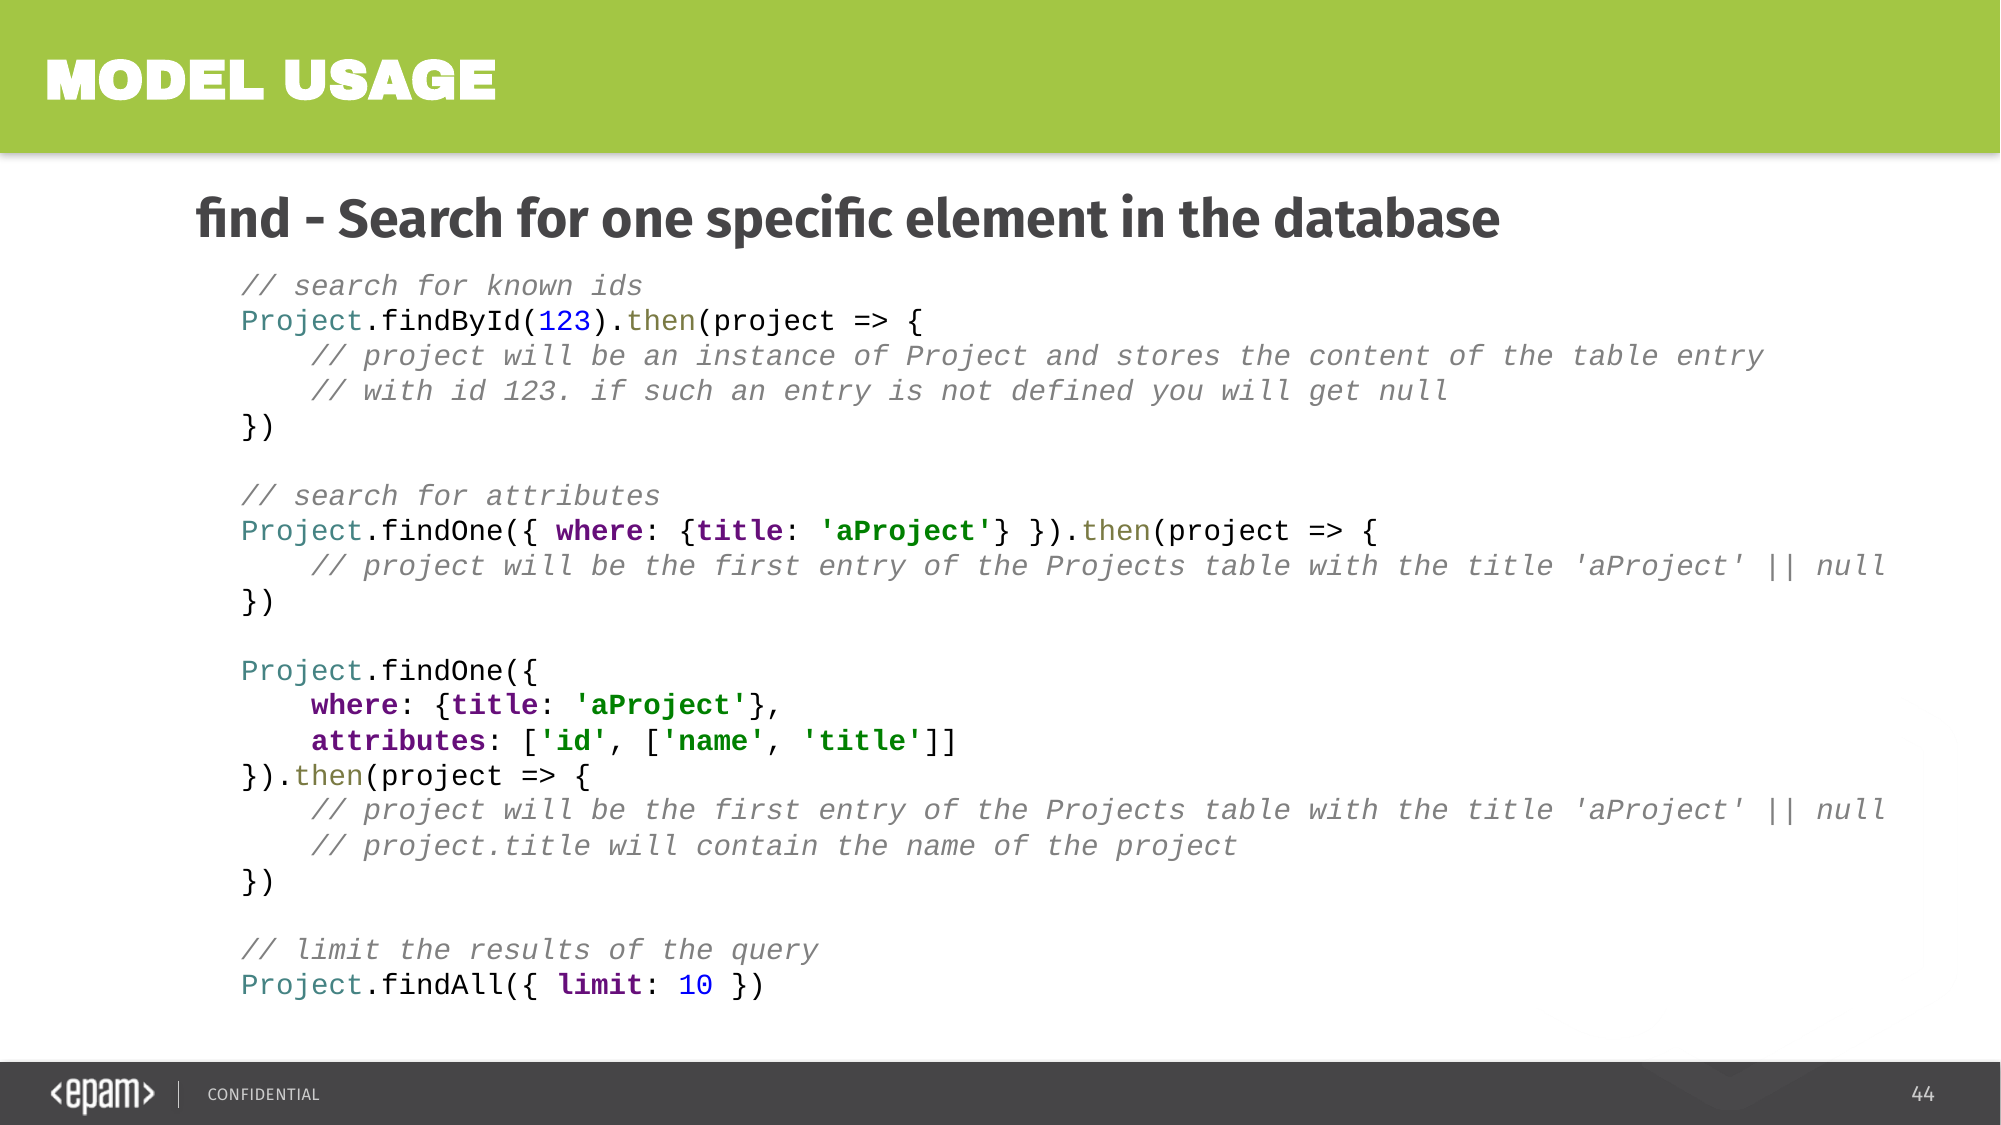

MODEL USAGE
find - Search for one specific element in the database
// search for known ids
Project.findById(123).then(project => {
    // project will be an instance of Project and stores the content of the table entry
    // with id 123. if such an entry is not defined you will get null
})
// search for attributes
Project.findOne({ where: {title: 'aProject'} }).then(project => {
    // project will be the first entry of the Projects table with the title 'aProject' || null
})
Project.findOne({
    where: {title: 'aProject'},
    attributes: ['id', ['name', 'title']]
}).then(project => {
    // project will be the first entry of the Projects table with the title 'aProject' || null
    // project.title will contain the name of the project
})
// limit the results of the query
Project.findAll({ limit: 10 })